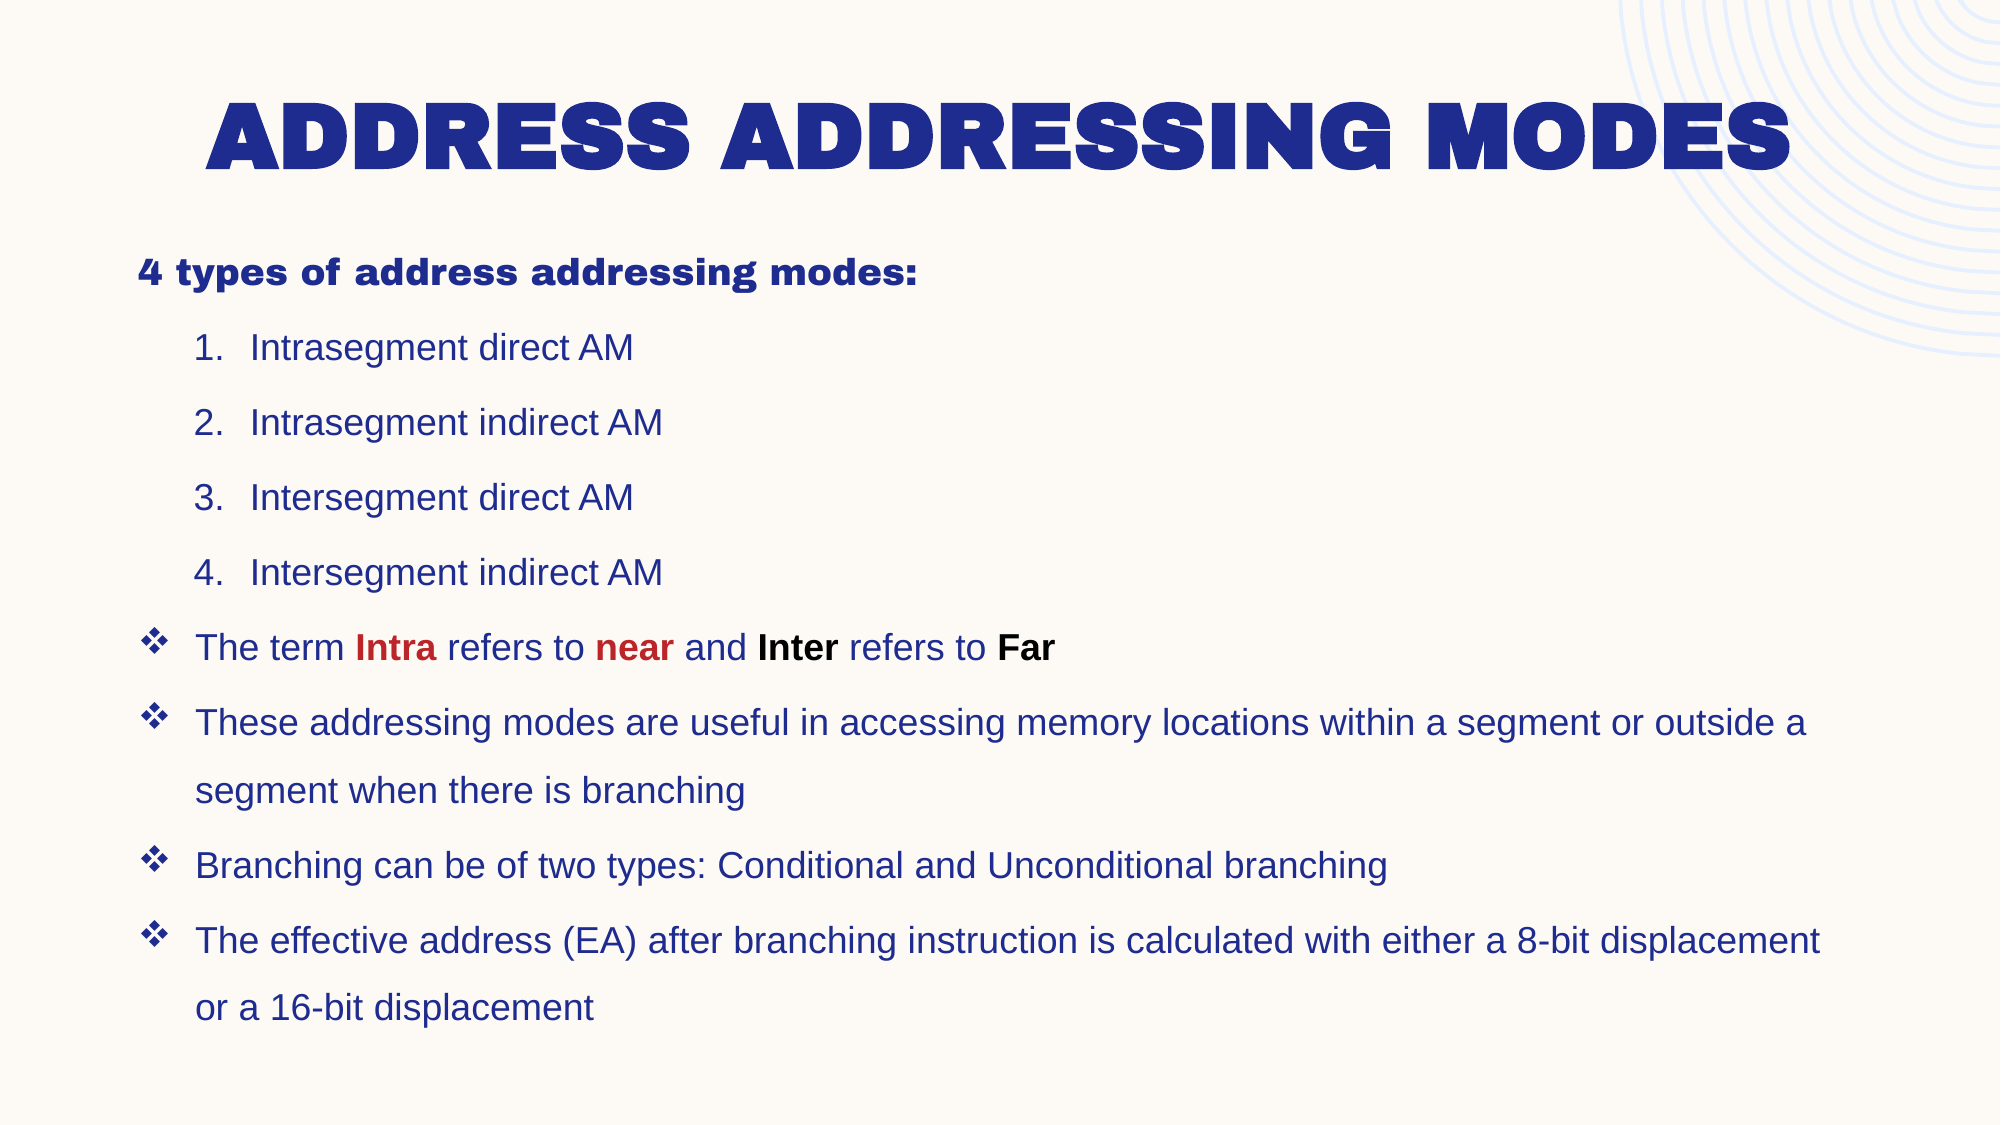

Address Addressing modes
4 types of address addressing modes:
Intrasegment direct AM
Intrasegment indirect AM
Intersegment direct AM
Intersegment indirect AM
The term Intra refers to near and Inter refers to Far
These addressing modes are useful in accessing memory locations within a segment or outside a segment when there is branching
Branching can be of two types: Conditional and Unconditional branching
The effective address (EA) after branching instruction is calculated with either a 8-bit displacement or a 16-bit displacement